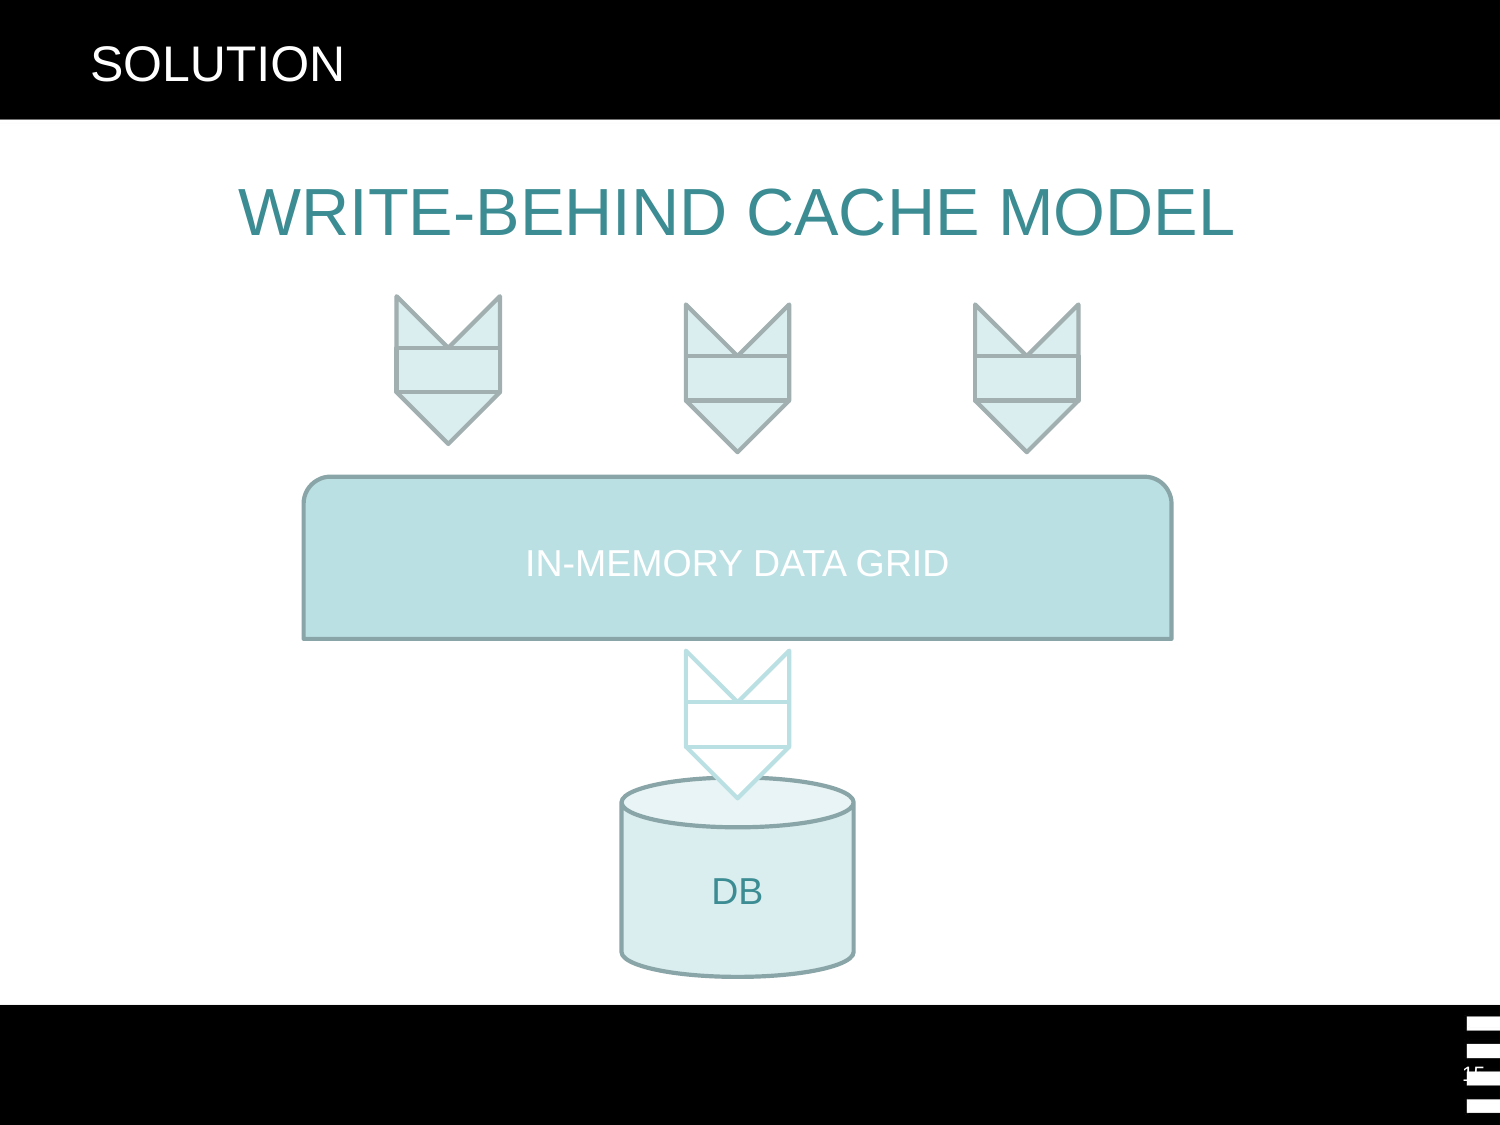

# SOLUTION
WRITE-BEHIND CACHE MODEL

IN-MEMORY DATA GRID

DB
15